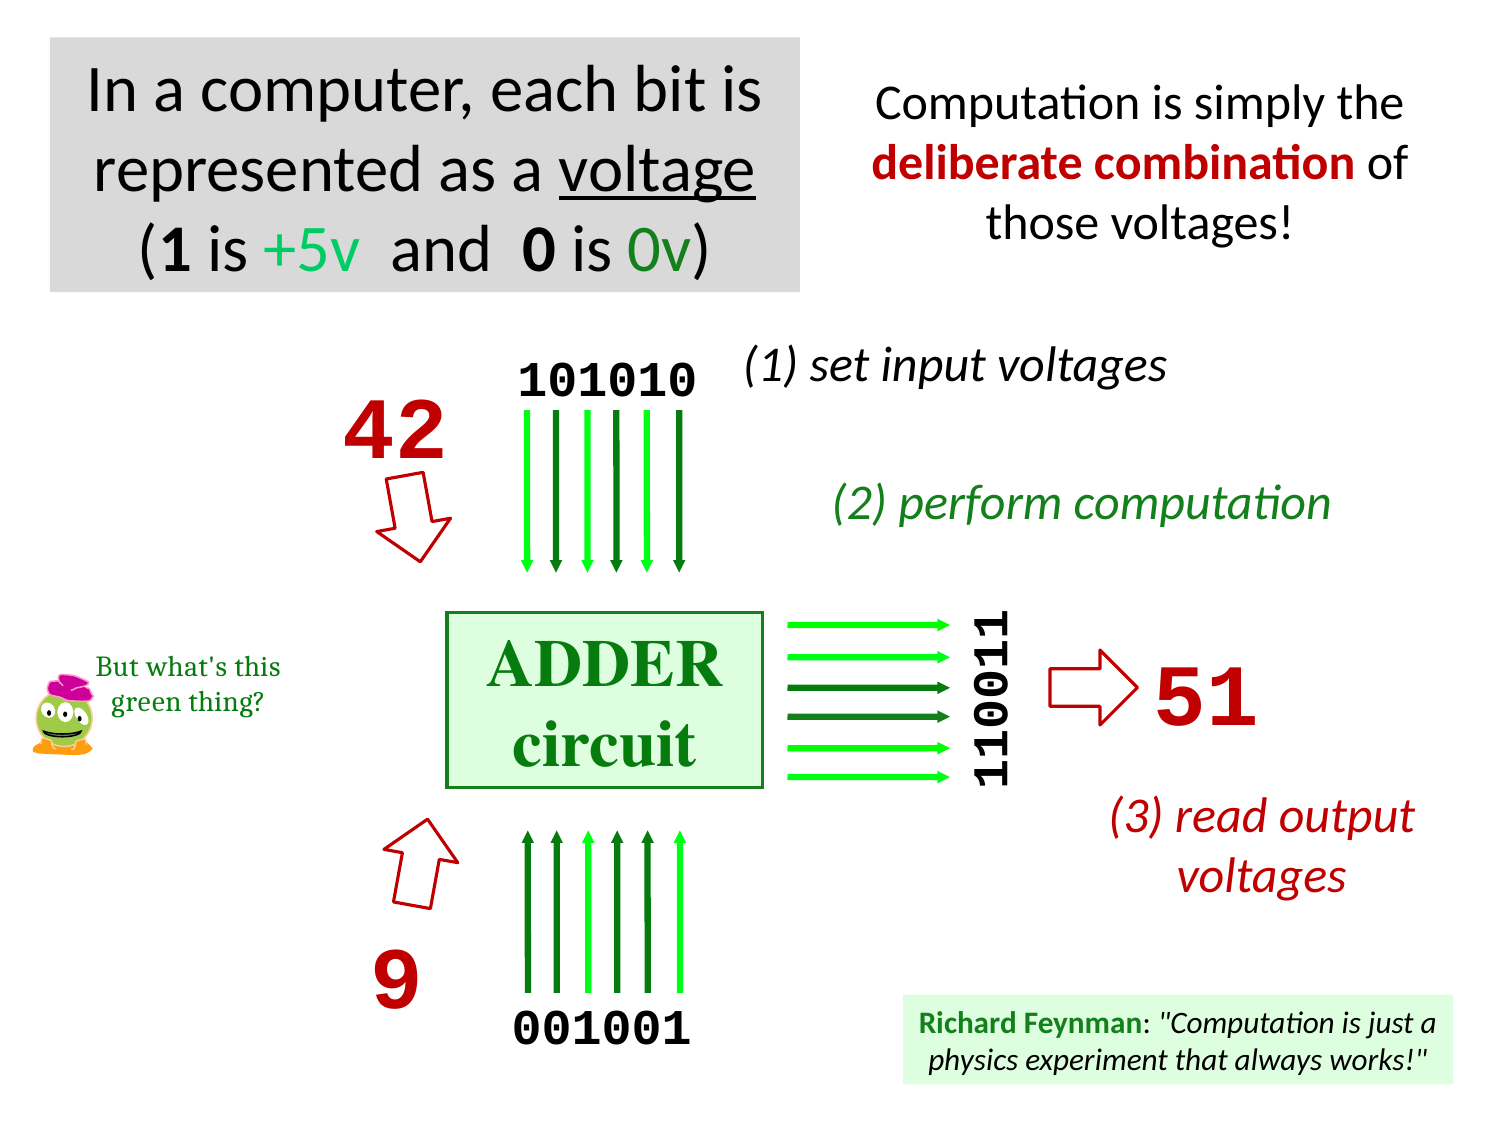

In a computer, each bit is represented as a voltage (1 is +5v  and  0 is 0v)
Computation is simply the deliberate combination of those voltages!
(1) set input voltages
101010
42

(2) perform computation

ADDER circuit
51

But what's this green thing?

110011

(3) read output voltages

9
001001
Richard Feynman: "Computation is just a physics experiment that always works!"